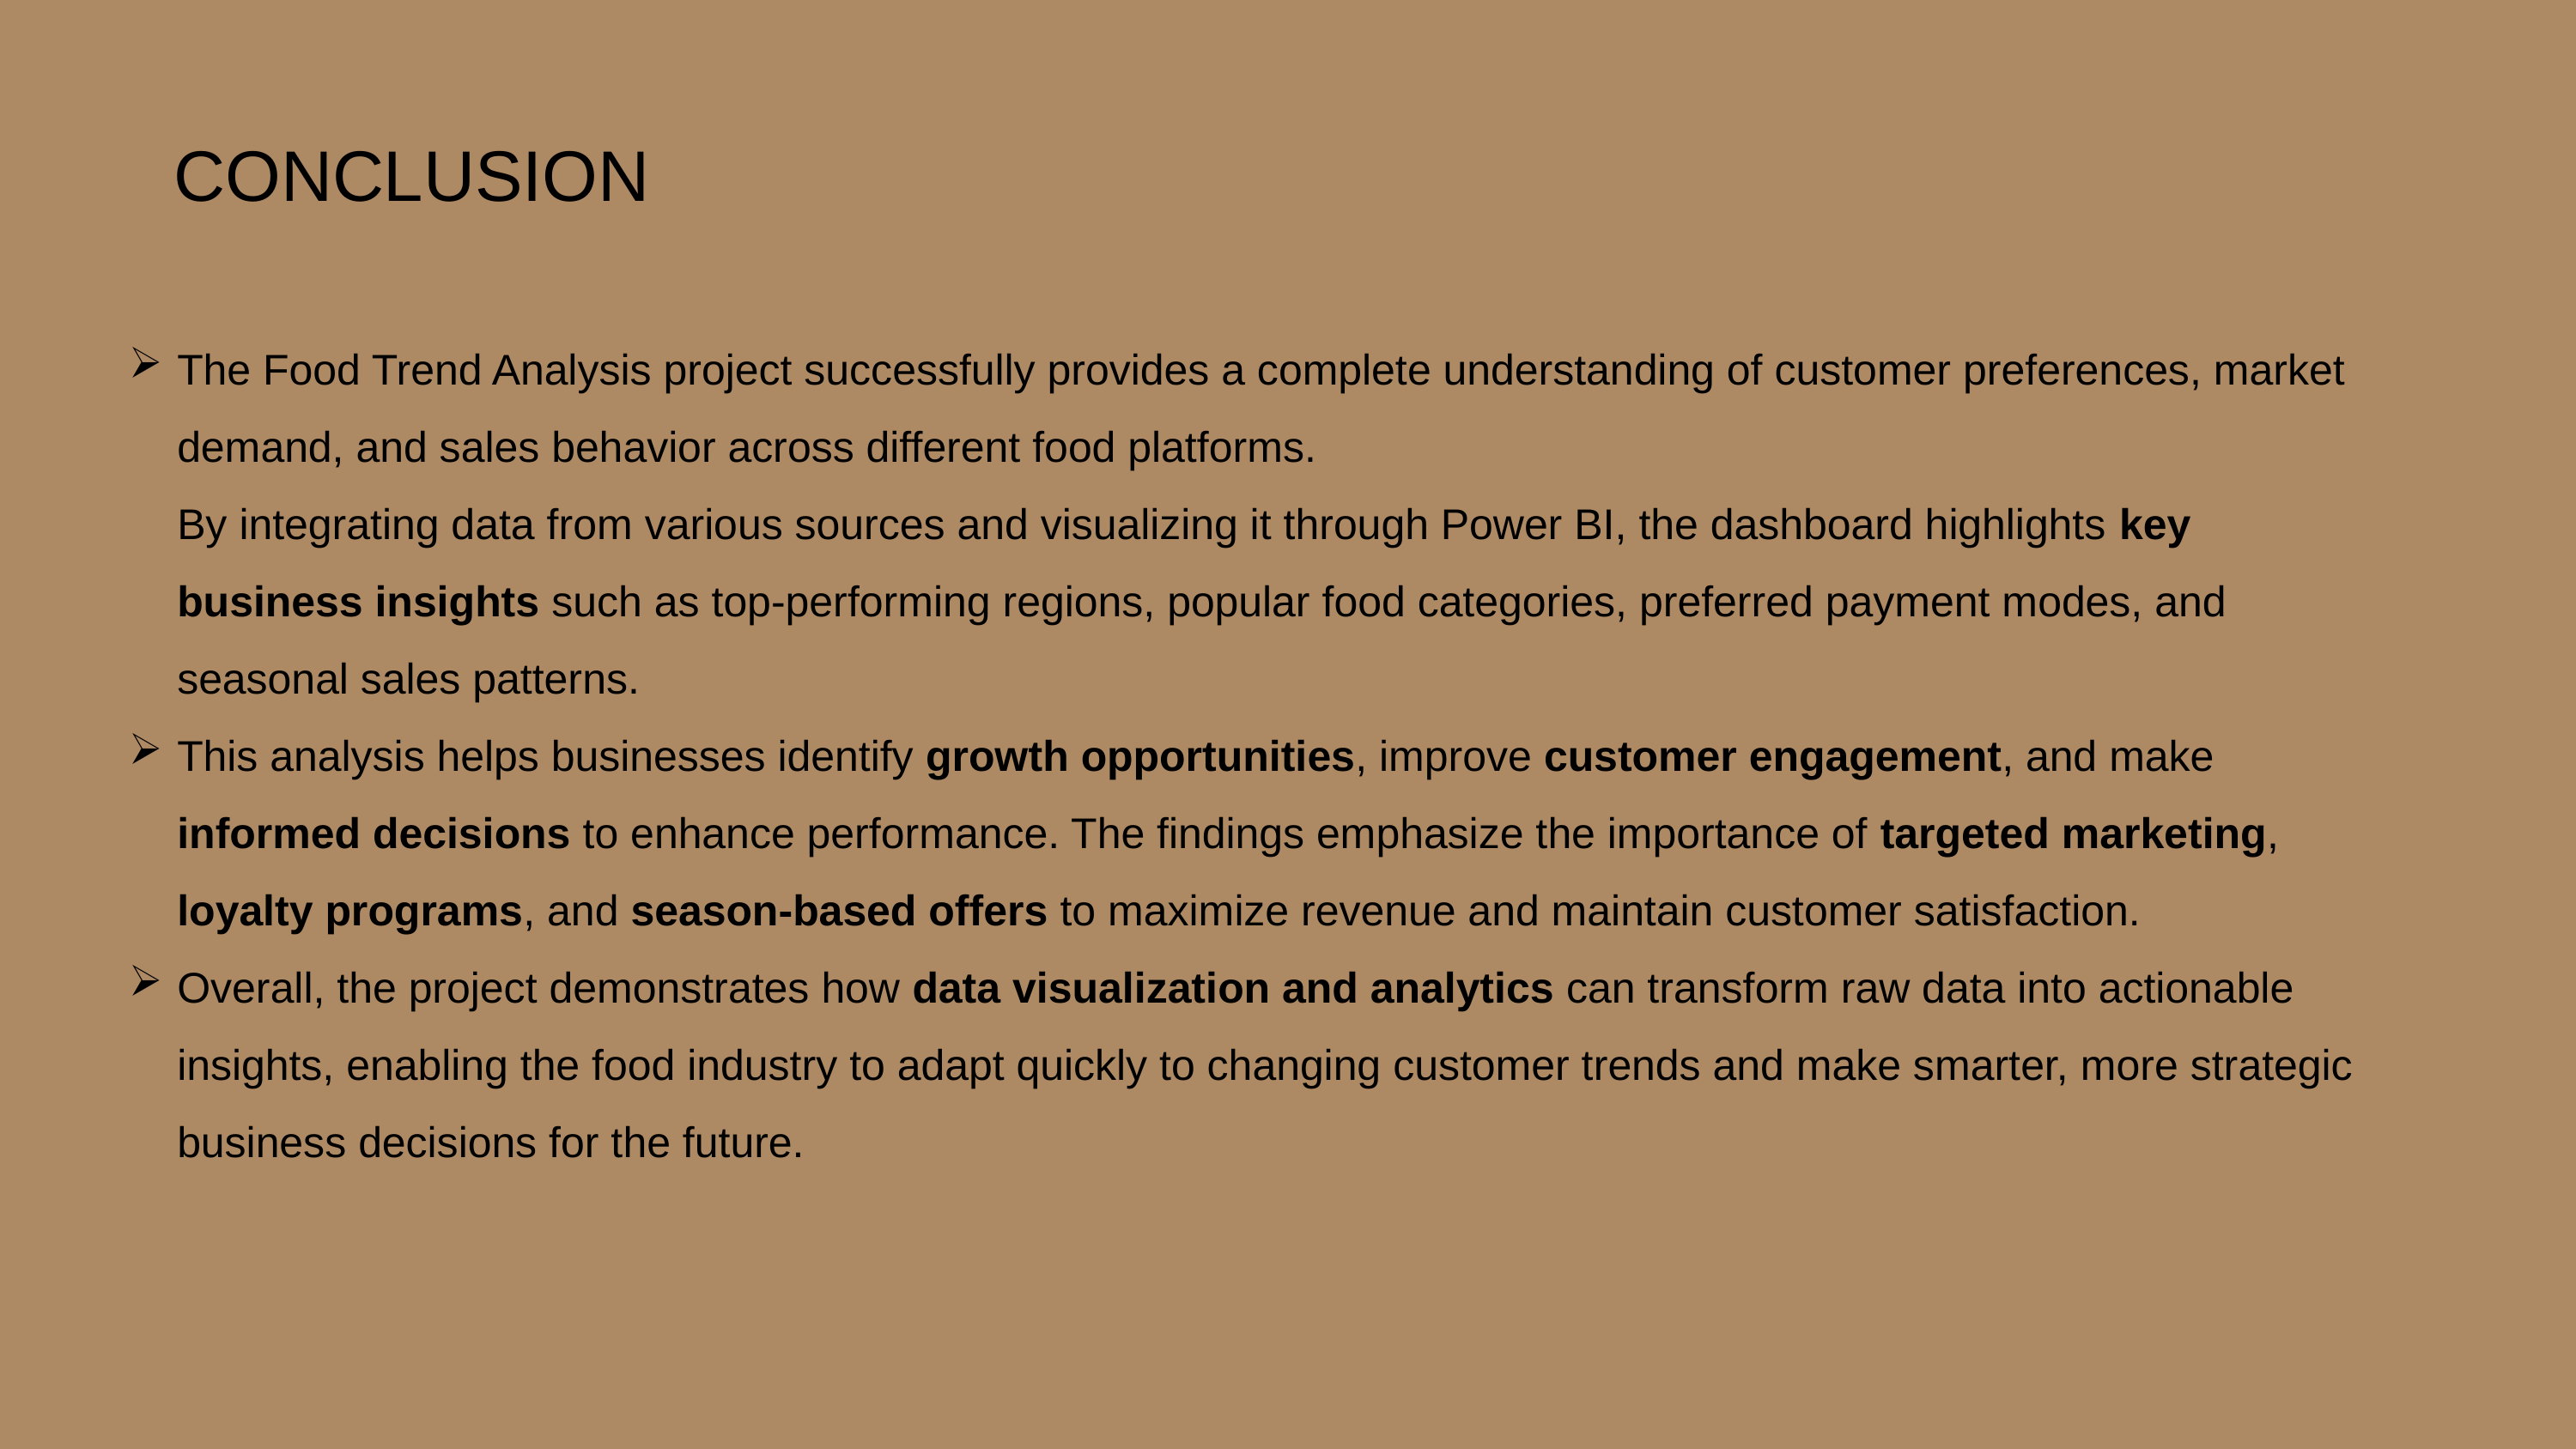

CONCLUSION
The Food Trend Analysis project successfully provides a complete understanding of customer preferences, market demand, and sales behavior across different food platforms.
By integrating data from various sources and visualizing it through Power BI, the dashboard highlights key business insights such as top-performing regions, popular food categories, preferred payment modes, and seasonal sales patterns.
This analysis helps businesses identify growth opportunities, improve customer engagement, and make informed decisions to enhance performance. The findings emphasize the importance of targeted marketing, loyalty programs, and season-based offers to maximize revenue and maintain customer satisfaction.
Overall, the project demonstrates how data visualization and analytics can transform raw data into actionable insights, enabling the food industry to adapt quickly to changing customer trends and make smarter, more strategic business decisions for the future.